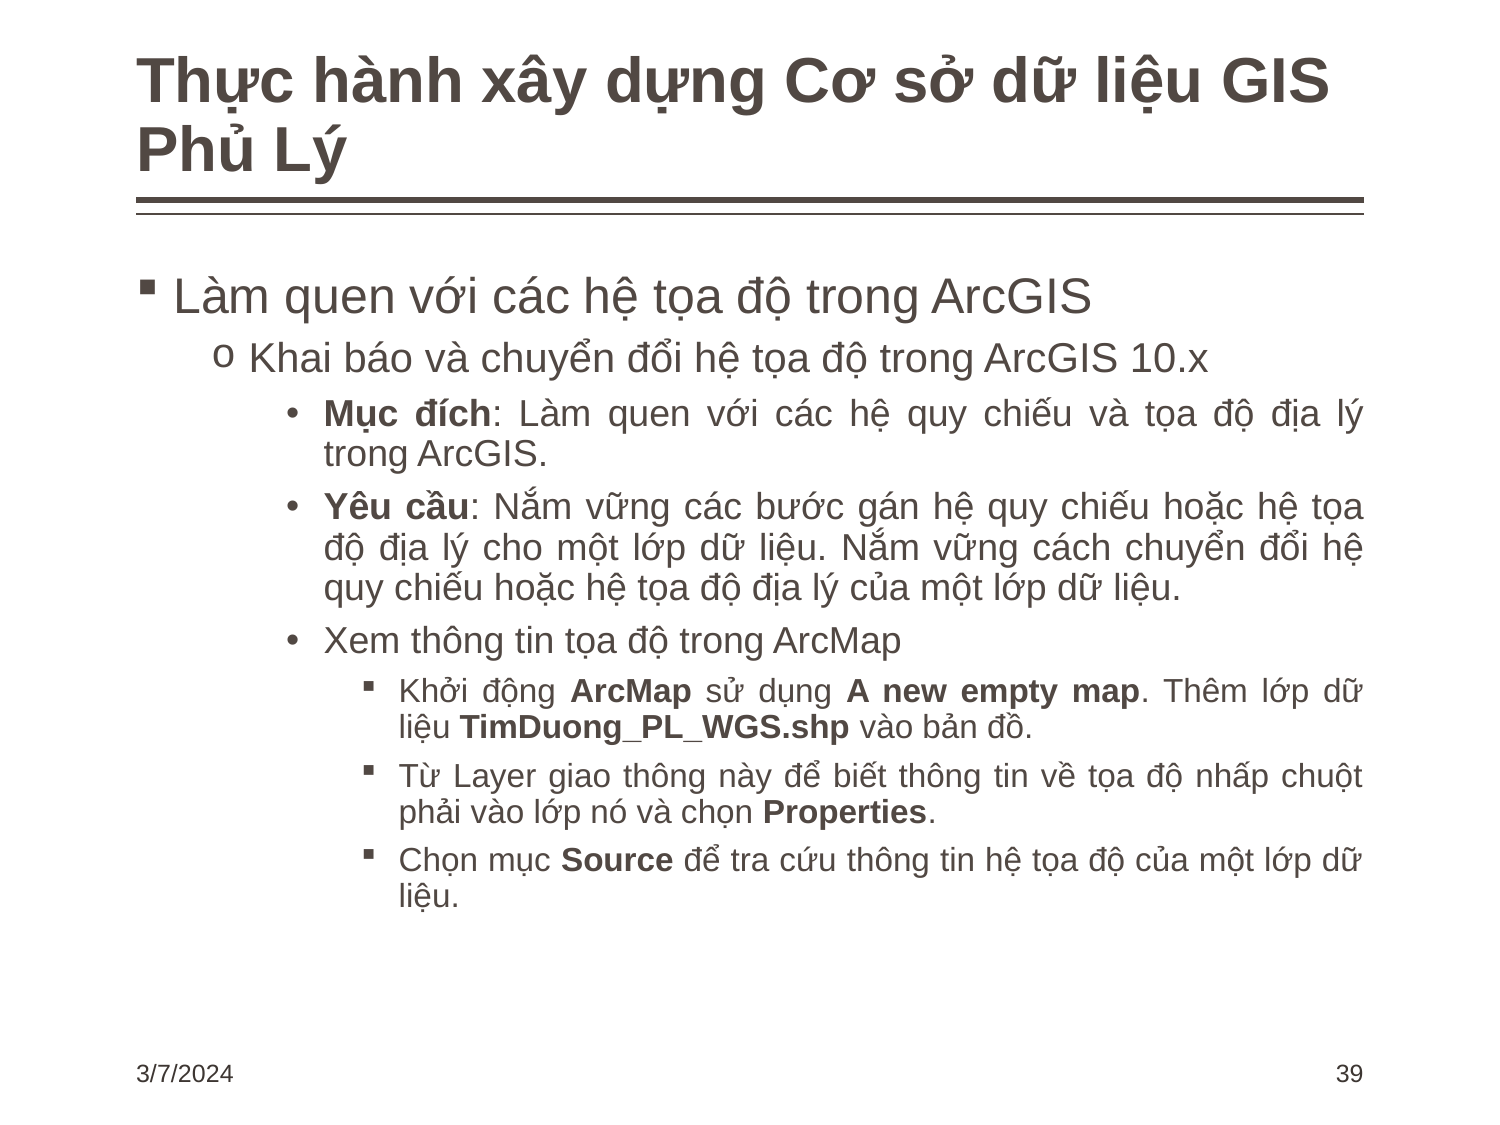

# Thực hành xây dựng Cơ sở dữ liệu GIS Phủ Lý
Làm quen với các hệ tọa độ trong ArcGIS
Khai báo và chuyển đổi hệ tọa độ trong ArcGIS 10.x
Mục đích: Làm quen với các hệ quy chiếu và tọa độ địa lý trong ArcGIS.
Yêu cầu: Nắm vững các bước gán hệ quy chiếu hoặc hệ tọa độ địa lý cho một lớp dữ liệu. Nắm vững cách chuyển đổi hệ quy chiếu hoặc hệ tọa độ địa lý của một lớp dữ liệu.
Xem thông tin tọa độ trong ArcMap
Khởi động ArcMap sử dụng A new empty map. Thêm lớp dữ liệu TimDuong_PL_WGS.shp vào bản đồ.
Từ Layer giao thông này để biết thông tin về tọa độ nhấp chuột phải vào lớp nó và chọn Properties.
Chọn mục Source để tra cứu thông tin hệ tọa độ của một lớp dữ liệu.
3/7/2024
39